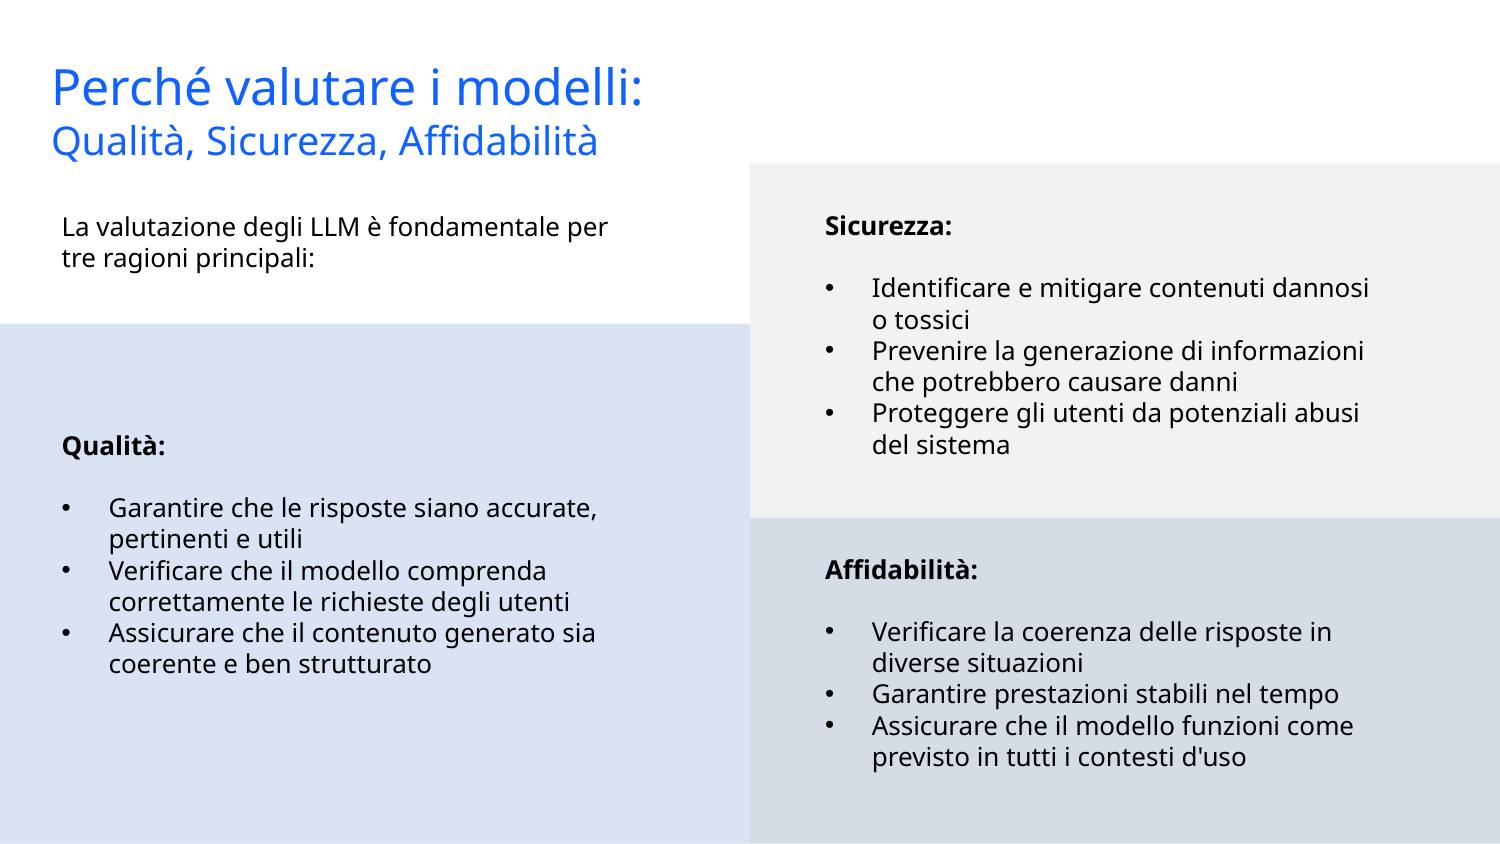

Perché valutare i modelli:
Qualità, Sicurezza, Affidabilità

Sicurezza:

Identificare e mitigare contenuti dannosi o tossici
Prevenire la generazione di informazioni che potrebbero causare danni
Proteggere gli utenti da potenziali abusi del sistema

Affidabilità:

Verificare la coerenza delle risposte in diverse situazioni
Garantire prestazioni stabili nel tempo
Assicurare che il modello funzioni come previsto in tutti i contesti d'uso
La valutazione degli LLM è fondamentale per tre ragioni principali:

Qualità:

Garantire che le risposte siano accurate, pertinenti e utili
Verificare che il modello comprenda correttamente le richieste degli utenti
Assicurare che il contenuto generato sia coerente e ben strutturato